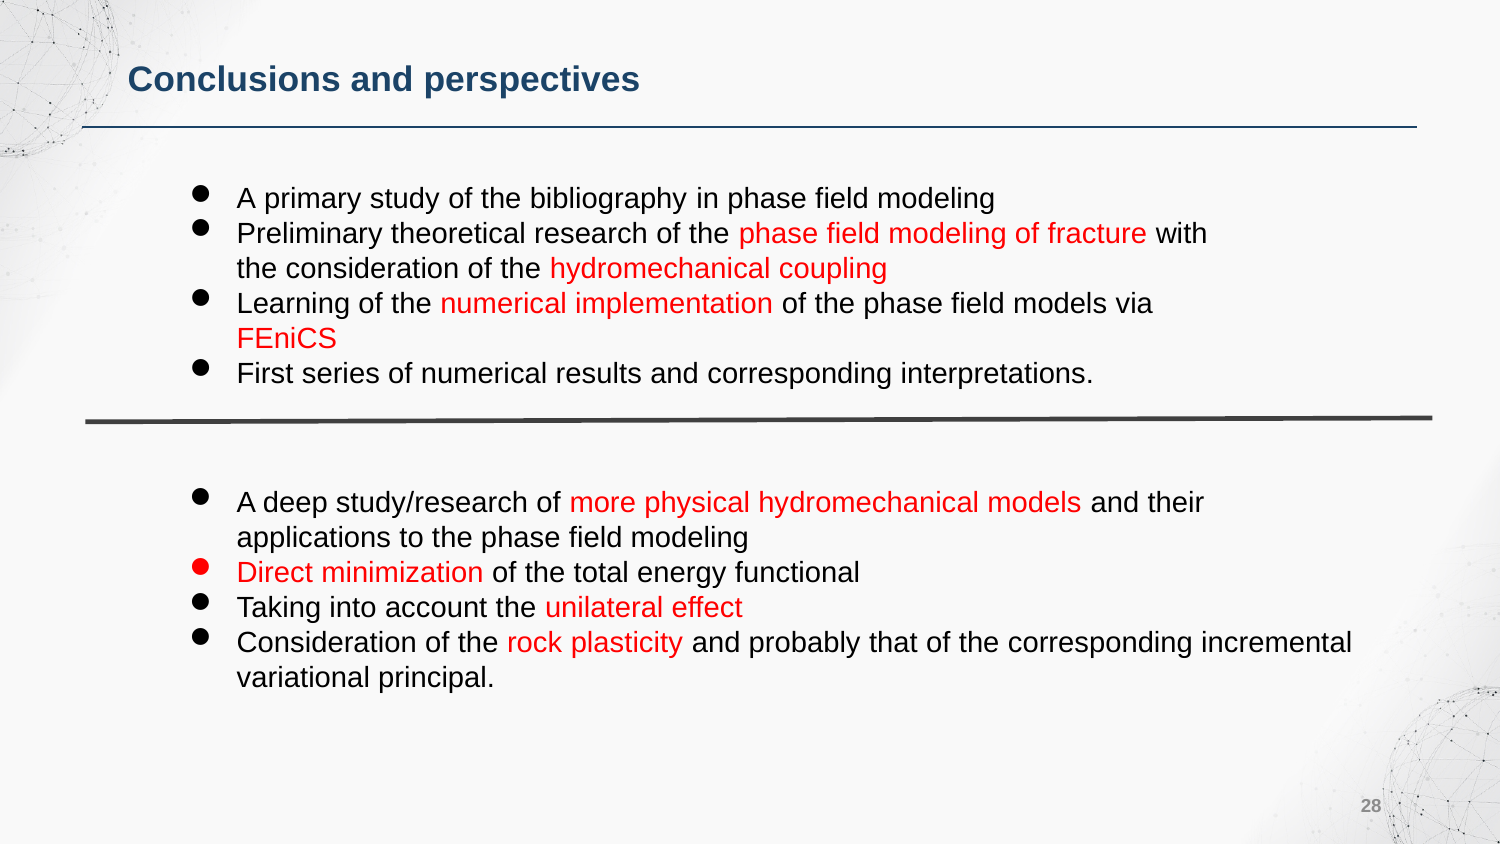

Conclusions and perspectives
A primary study of the bibliography in phase field modeling
Preliminary theoretical research of the phase field modeling of fracture with the consideration of the hydromechanical coupling
Learning of the numerical implementation of the phase field models via FEniCS
First series of numerical results and corresponding interpretations.
A deep study/research of more physical hydromechanical models and their  applications to the phase field modeling
Direct minimization of the total energy functional
Taking into account the unilateral effect
Consideration of the rock plasticity and probably that of the corresponding incremental variational principal.
28